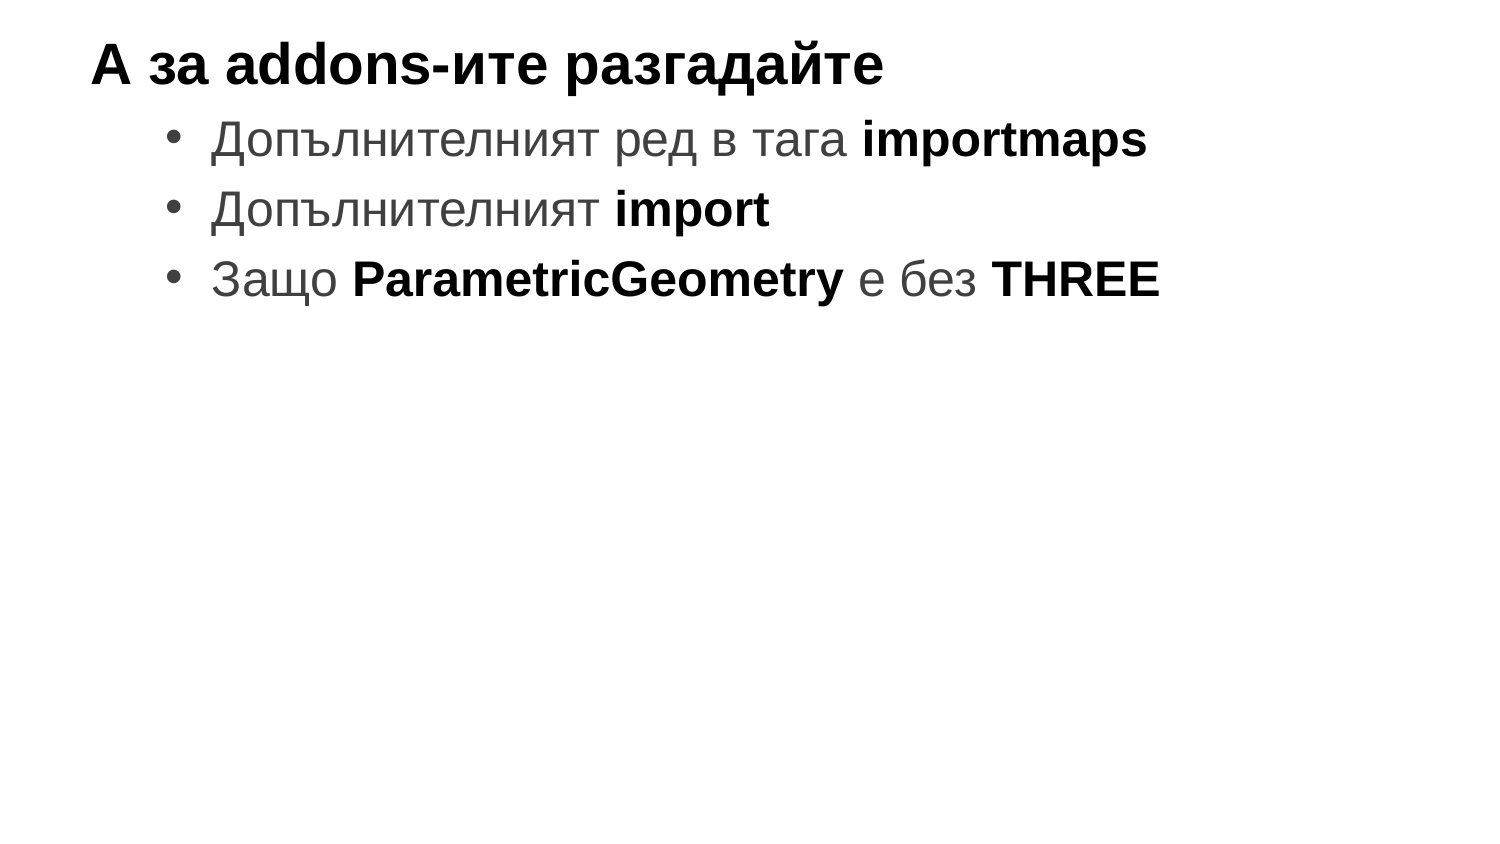

А за addons-ите разгадайте
Допълнителният ред в тага importmaps
Допълнителният import
Защо ParametricGeometry е без THREE